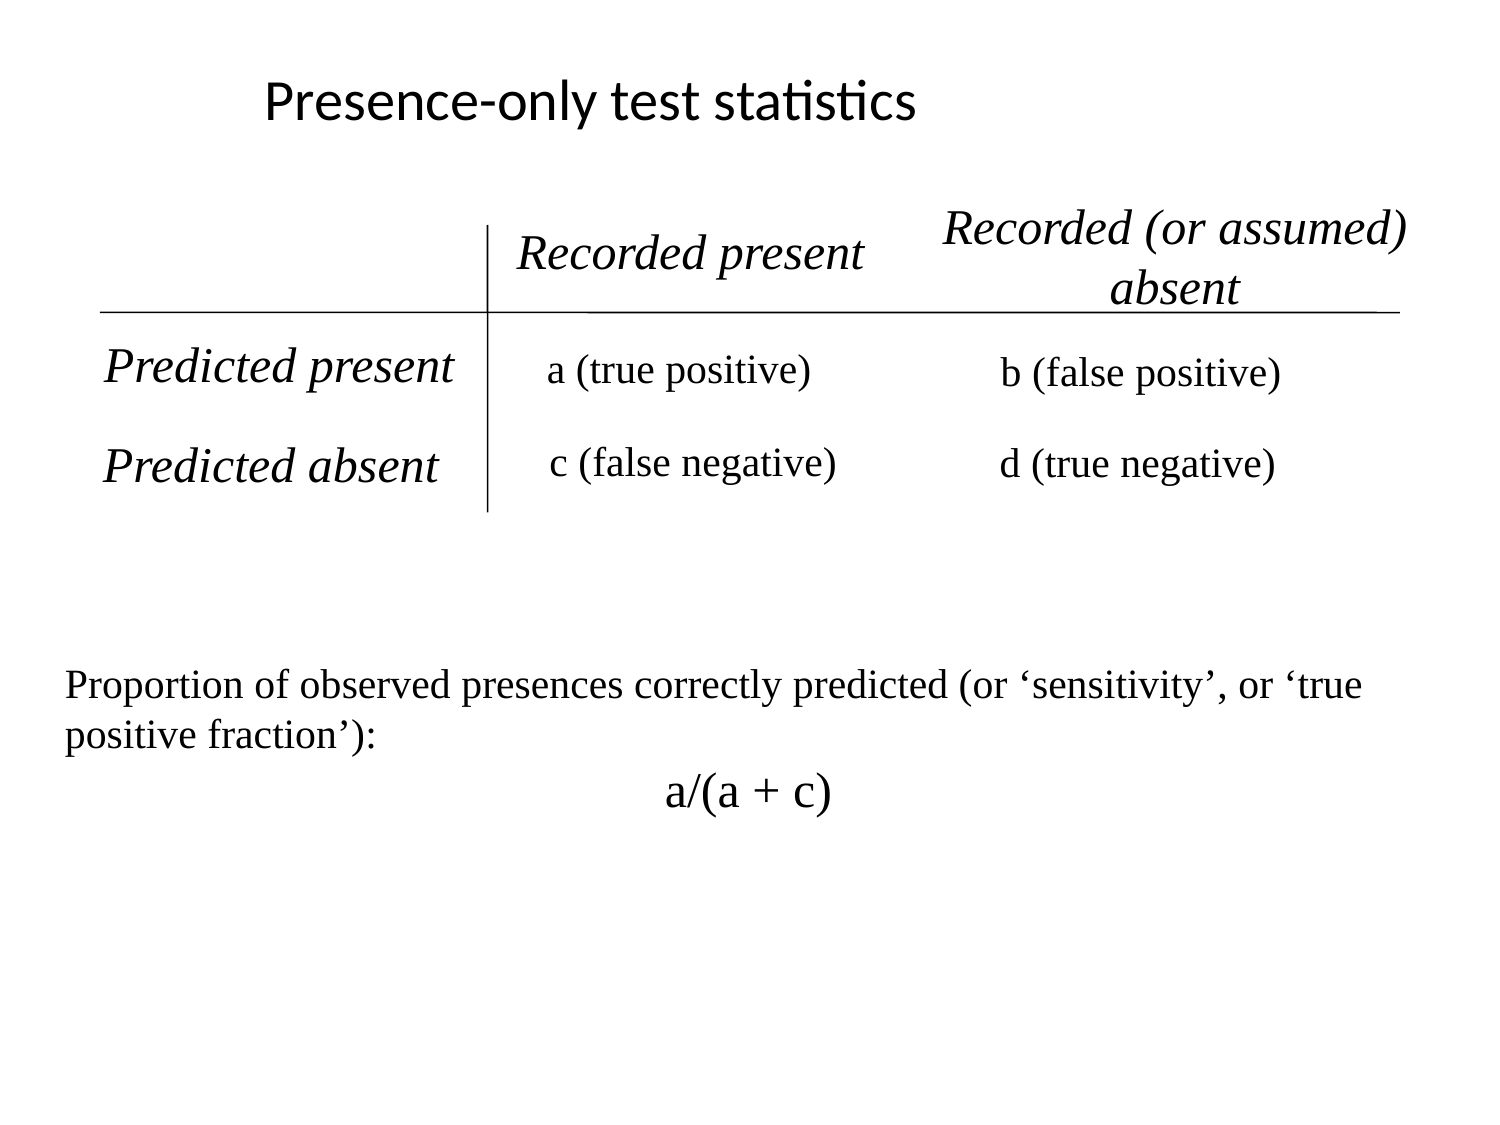

# Presence-only test statistics
Recorded (or assumed) absent
Recorded present

Predicted present
a (true positive)
b (false positive)
Predicted absent
c (false negative)
d (true negative)
Proportion of observed presences correctly predicted (or ‘sensitivity’, or ‘true positive fraction’):
				a/(a + c)